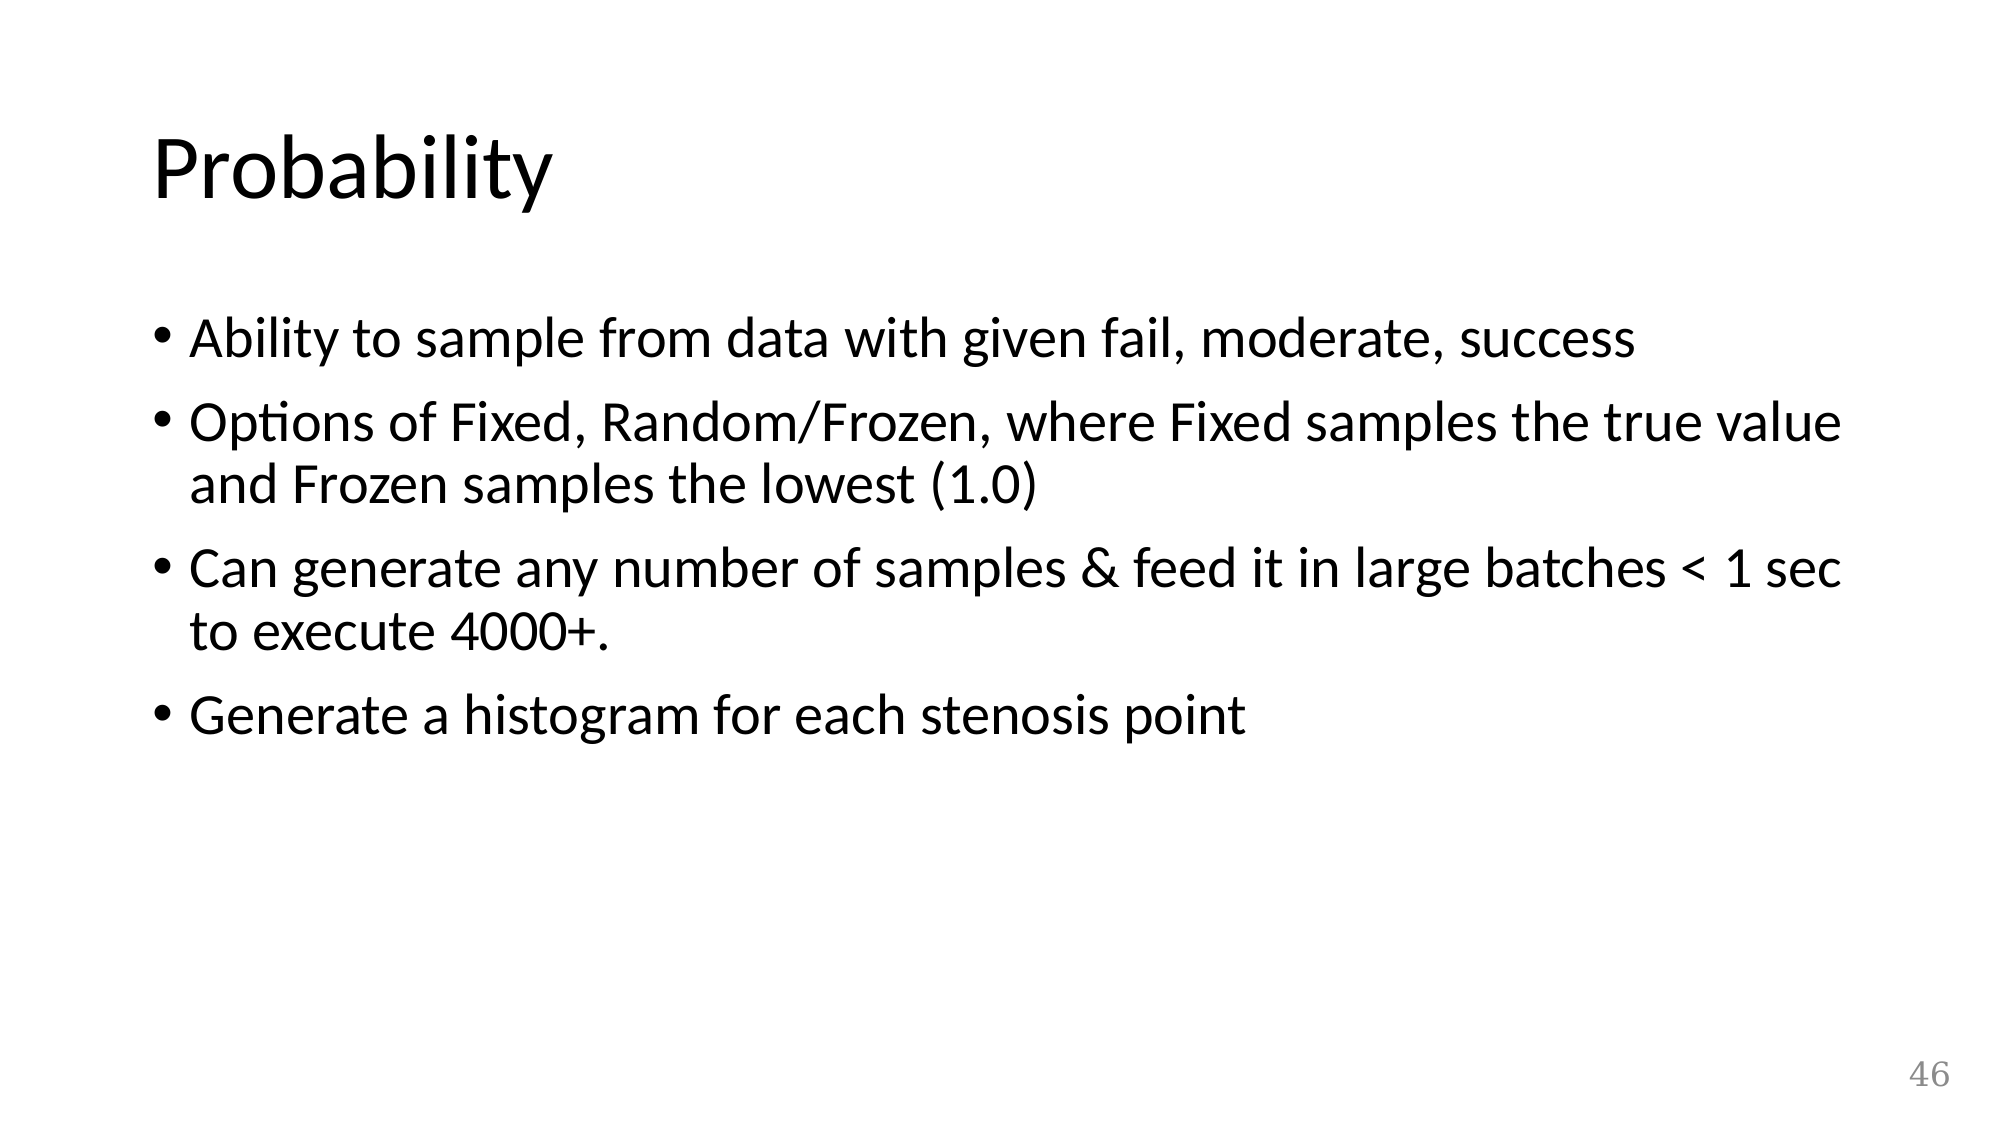

# Probability
Ability to sample from data with given fail, moderate, success
Options of Fixed, Random/Frozen, where Fixed samples the true value and Frozen samples the lowest (1.0)
Can generate any number of samples & feed it in large batches < 1 sec to execute 4000+.
Generate a histogram for each stenosis point
46